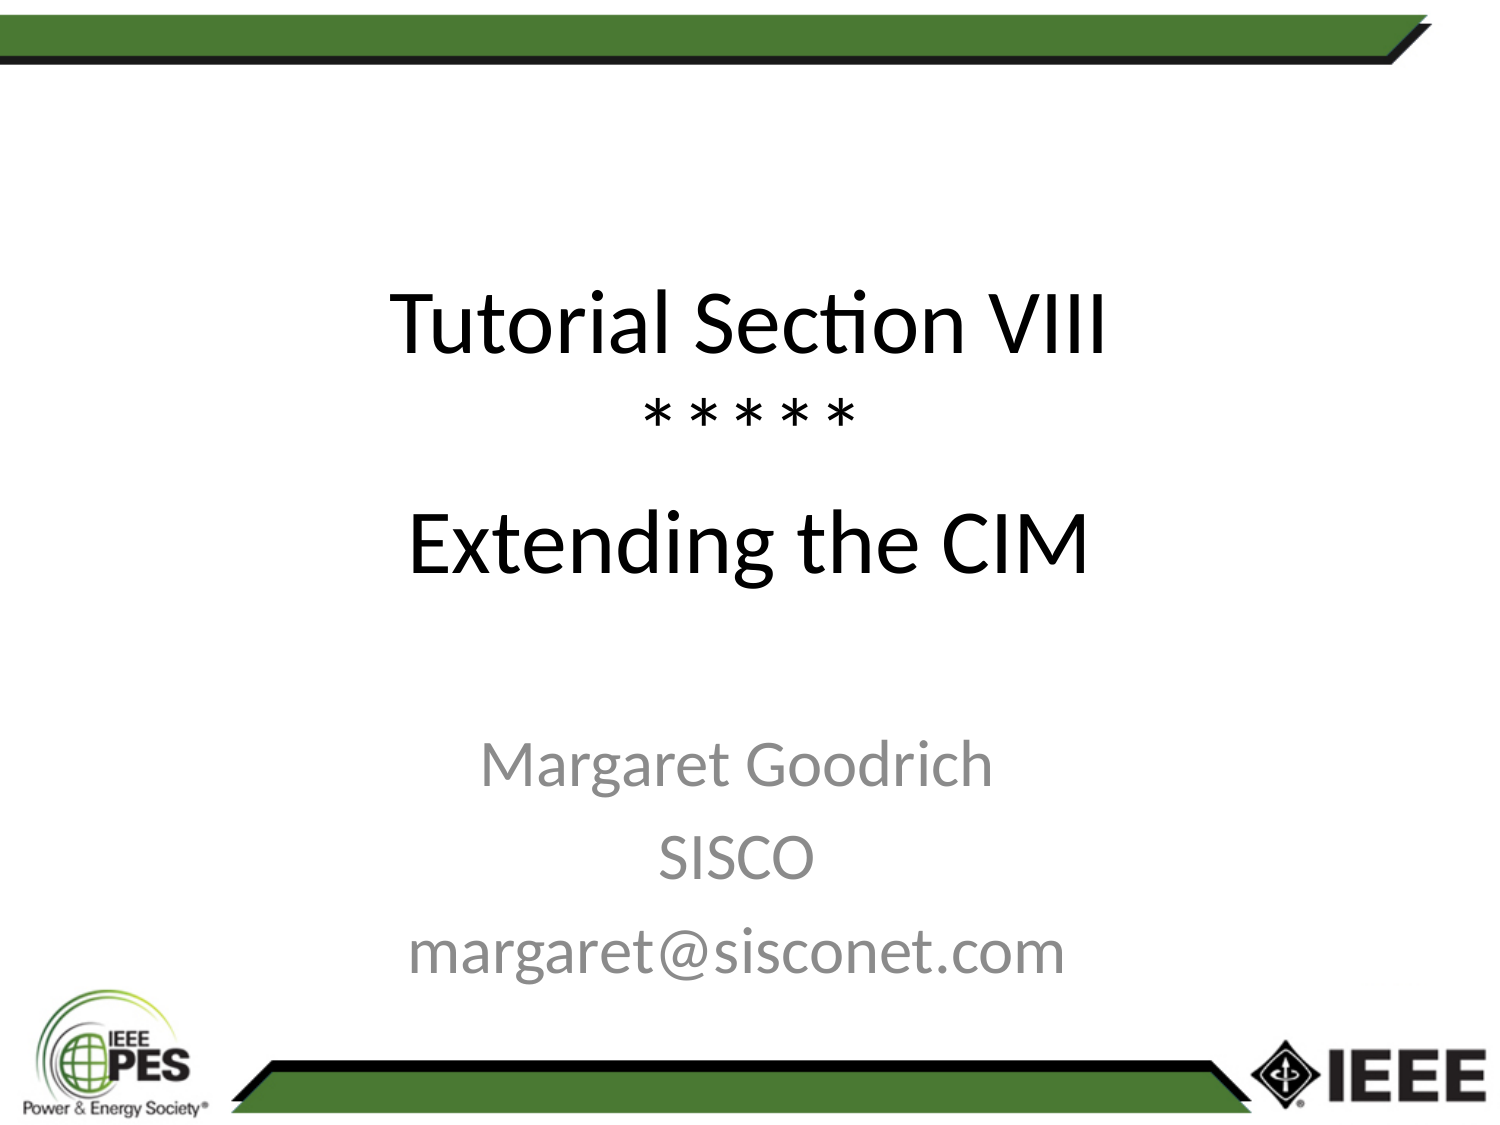

# Tutorial Section VIII ***** Extending the CIM
Margaret Goodrich
SISCO
margaret@sisconet.com